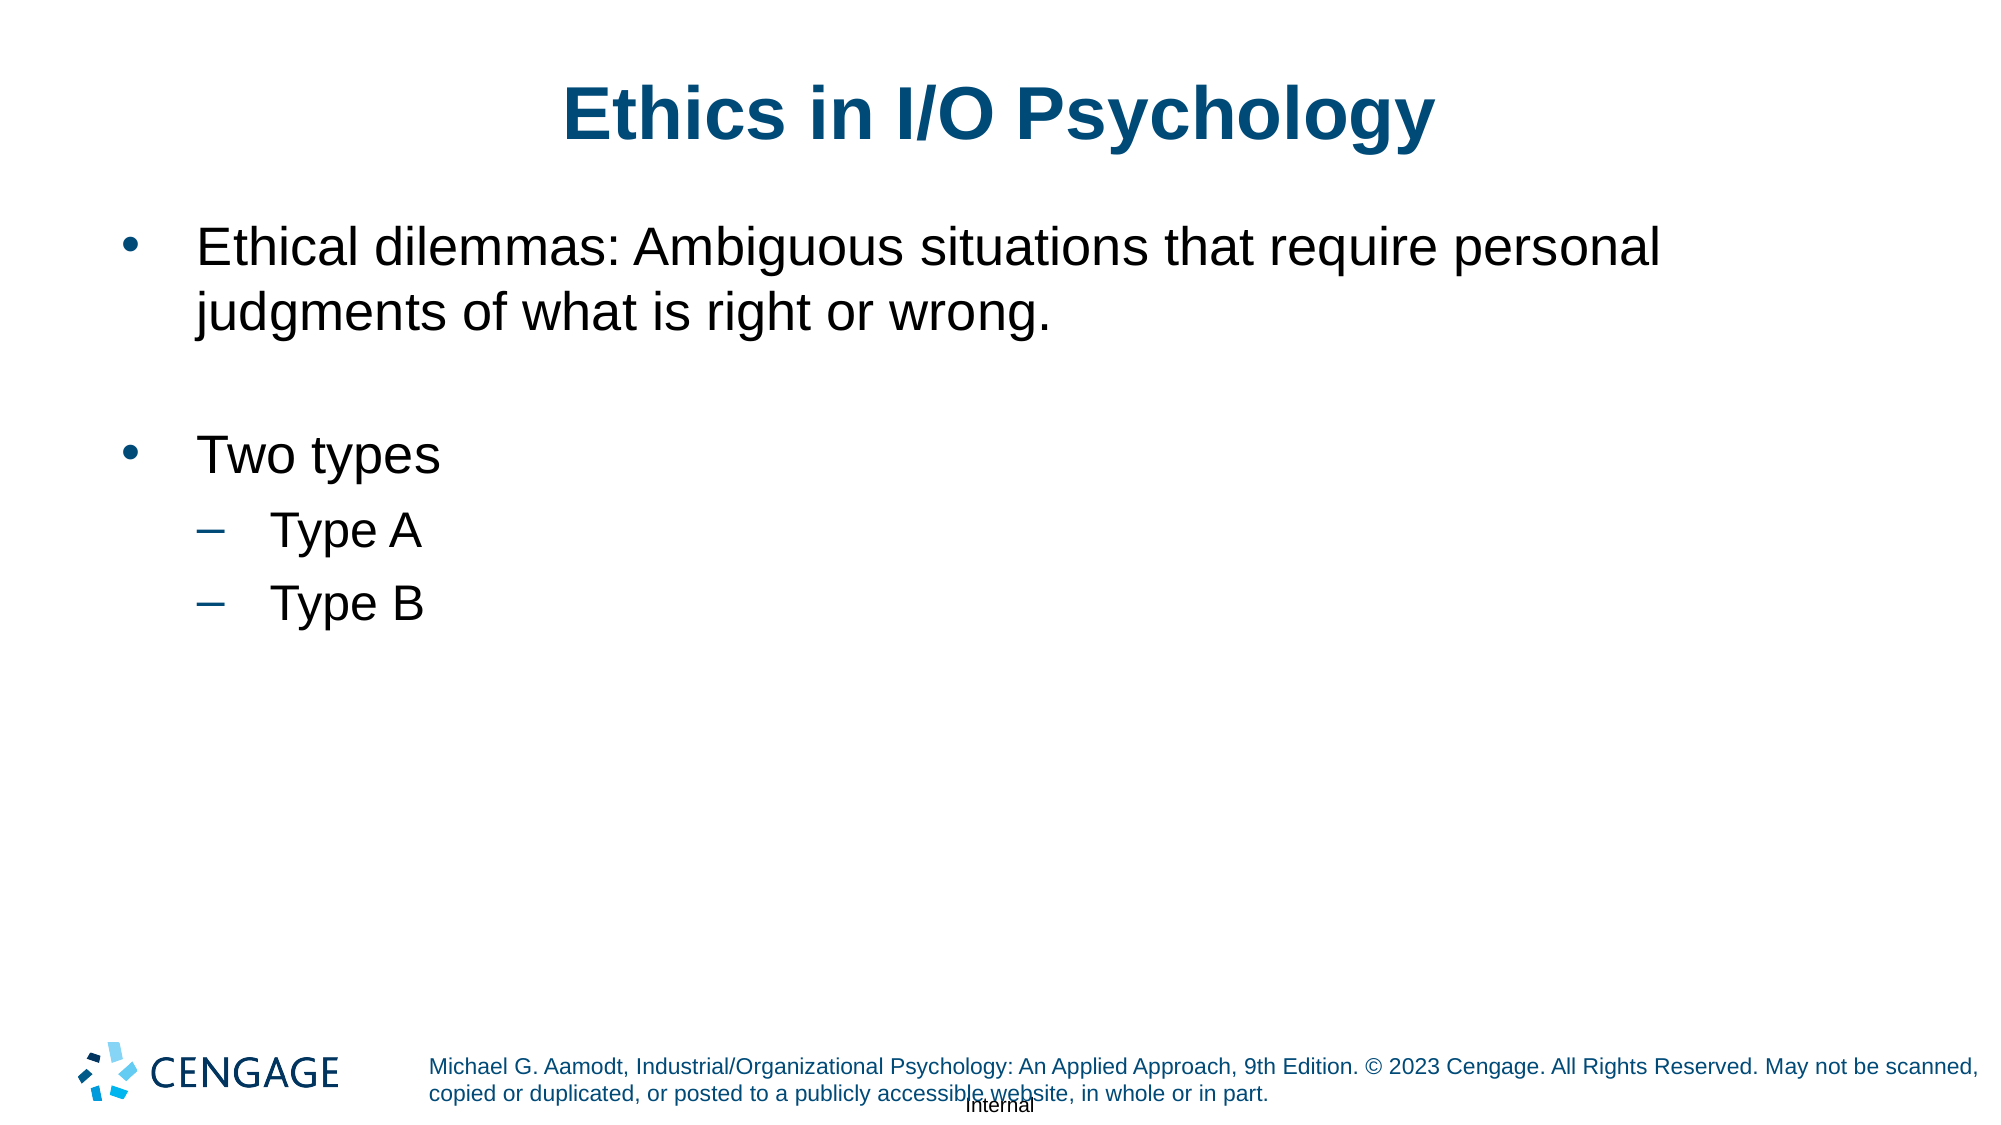

# Ethics in I/O Psychology
Ethical dilemmas: Ambiguous situations that require personal judgments of what is right or wrong.
Two types
Type A
Type B